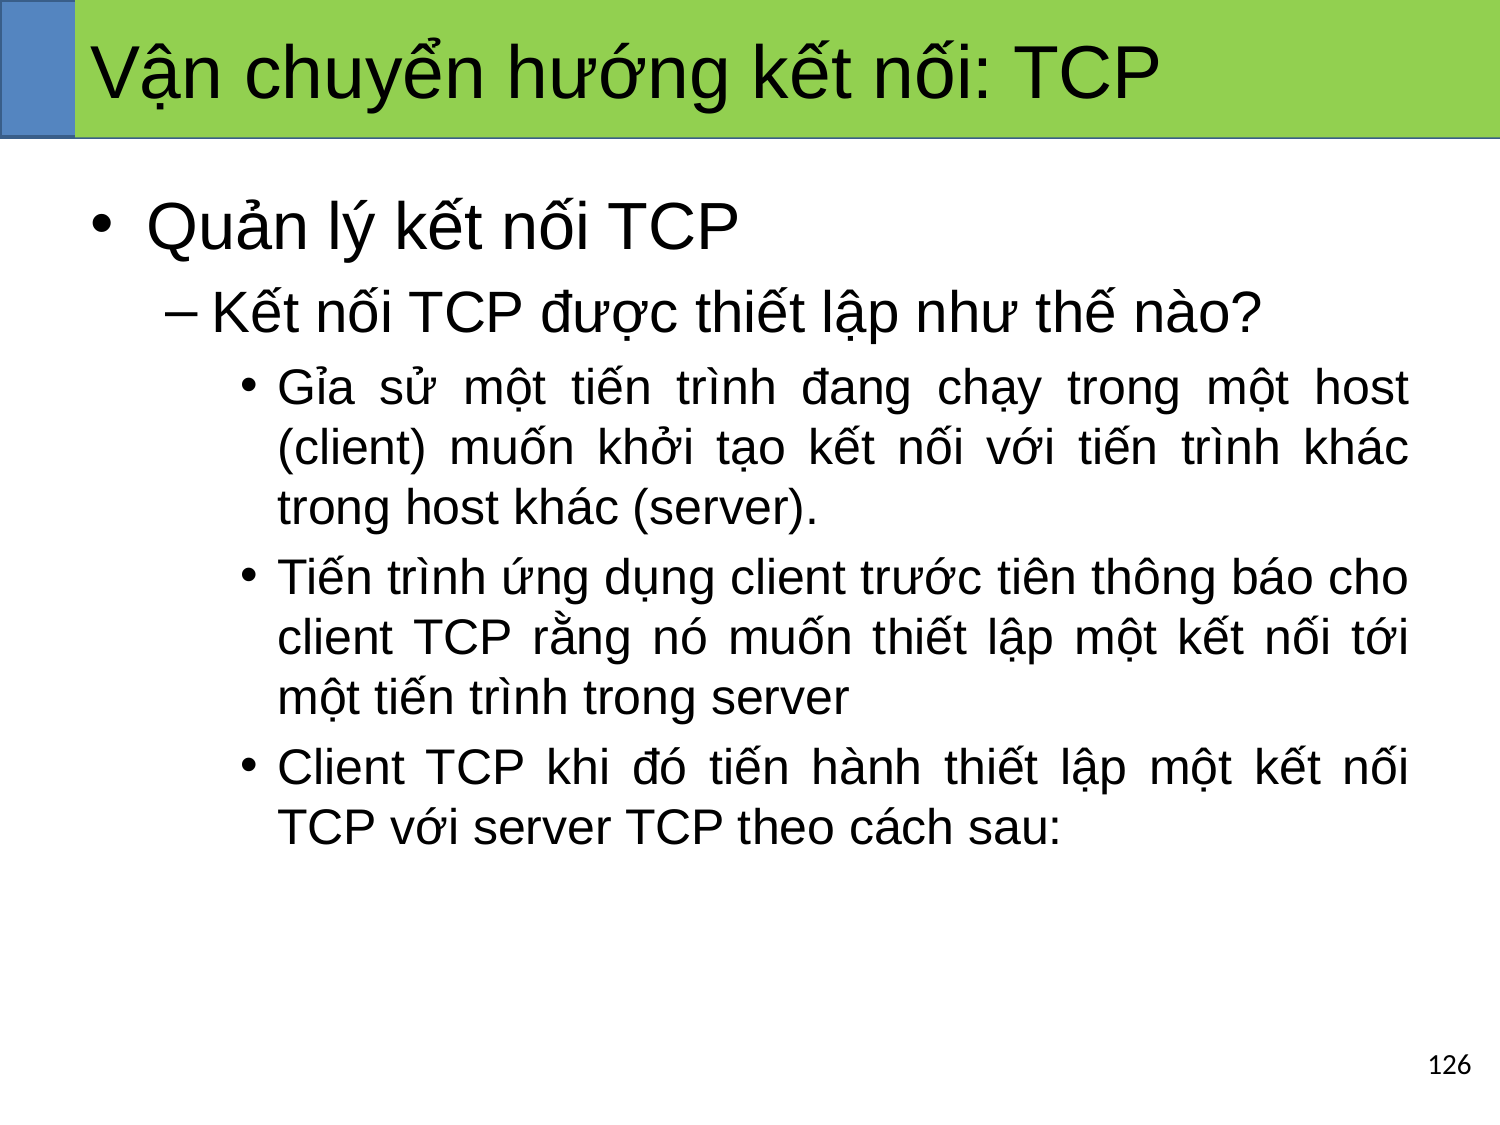

# Vận chuyển hướng kết nối: TCP
Quản lý kết nối TCP
Kết nối TCP được thiết lập như thế nào?
Gỉa sử một tiến trình đang chạy trong một host (client) muốn khởi tạo kết nối với tiến trình khác trong host khác (server).
Tiến trình ứng dụng client trước tiên thông báo cho client TCP rằng nó muốn thiết lập một kết nối tới một tiến trình trong server
Client TCP khi đó tiến hành thiết lập một kết nối TCP với server TCP theo cách sau:

126